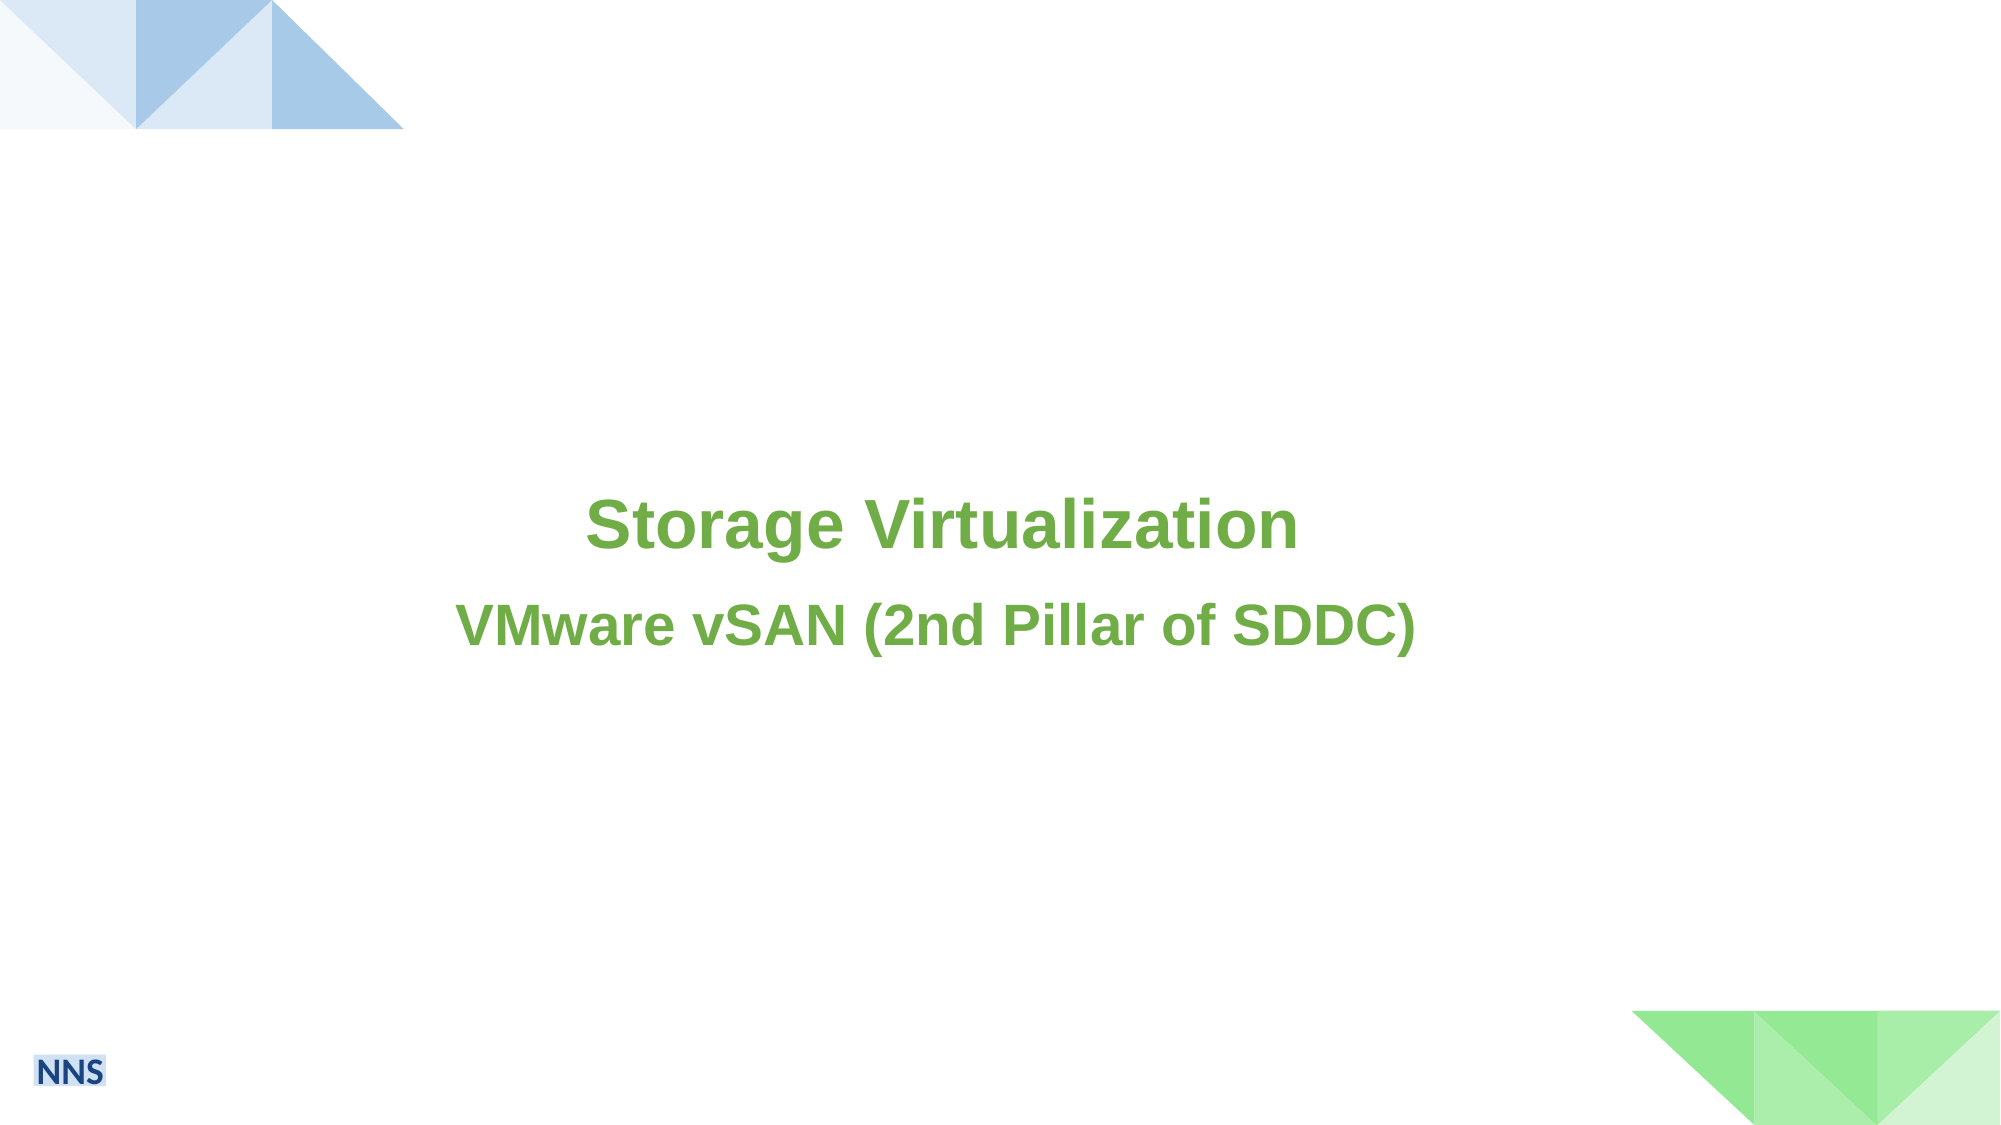

Storage Virtualization
VMware vSAN (2nd Pillar of SDDC)

NNS